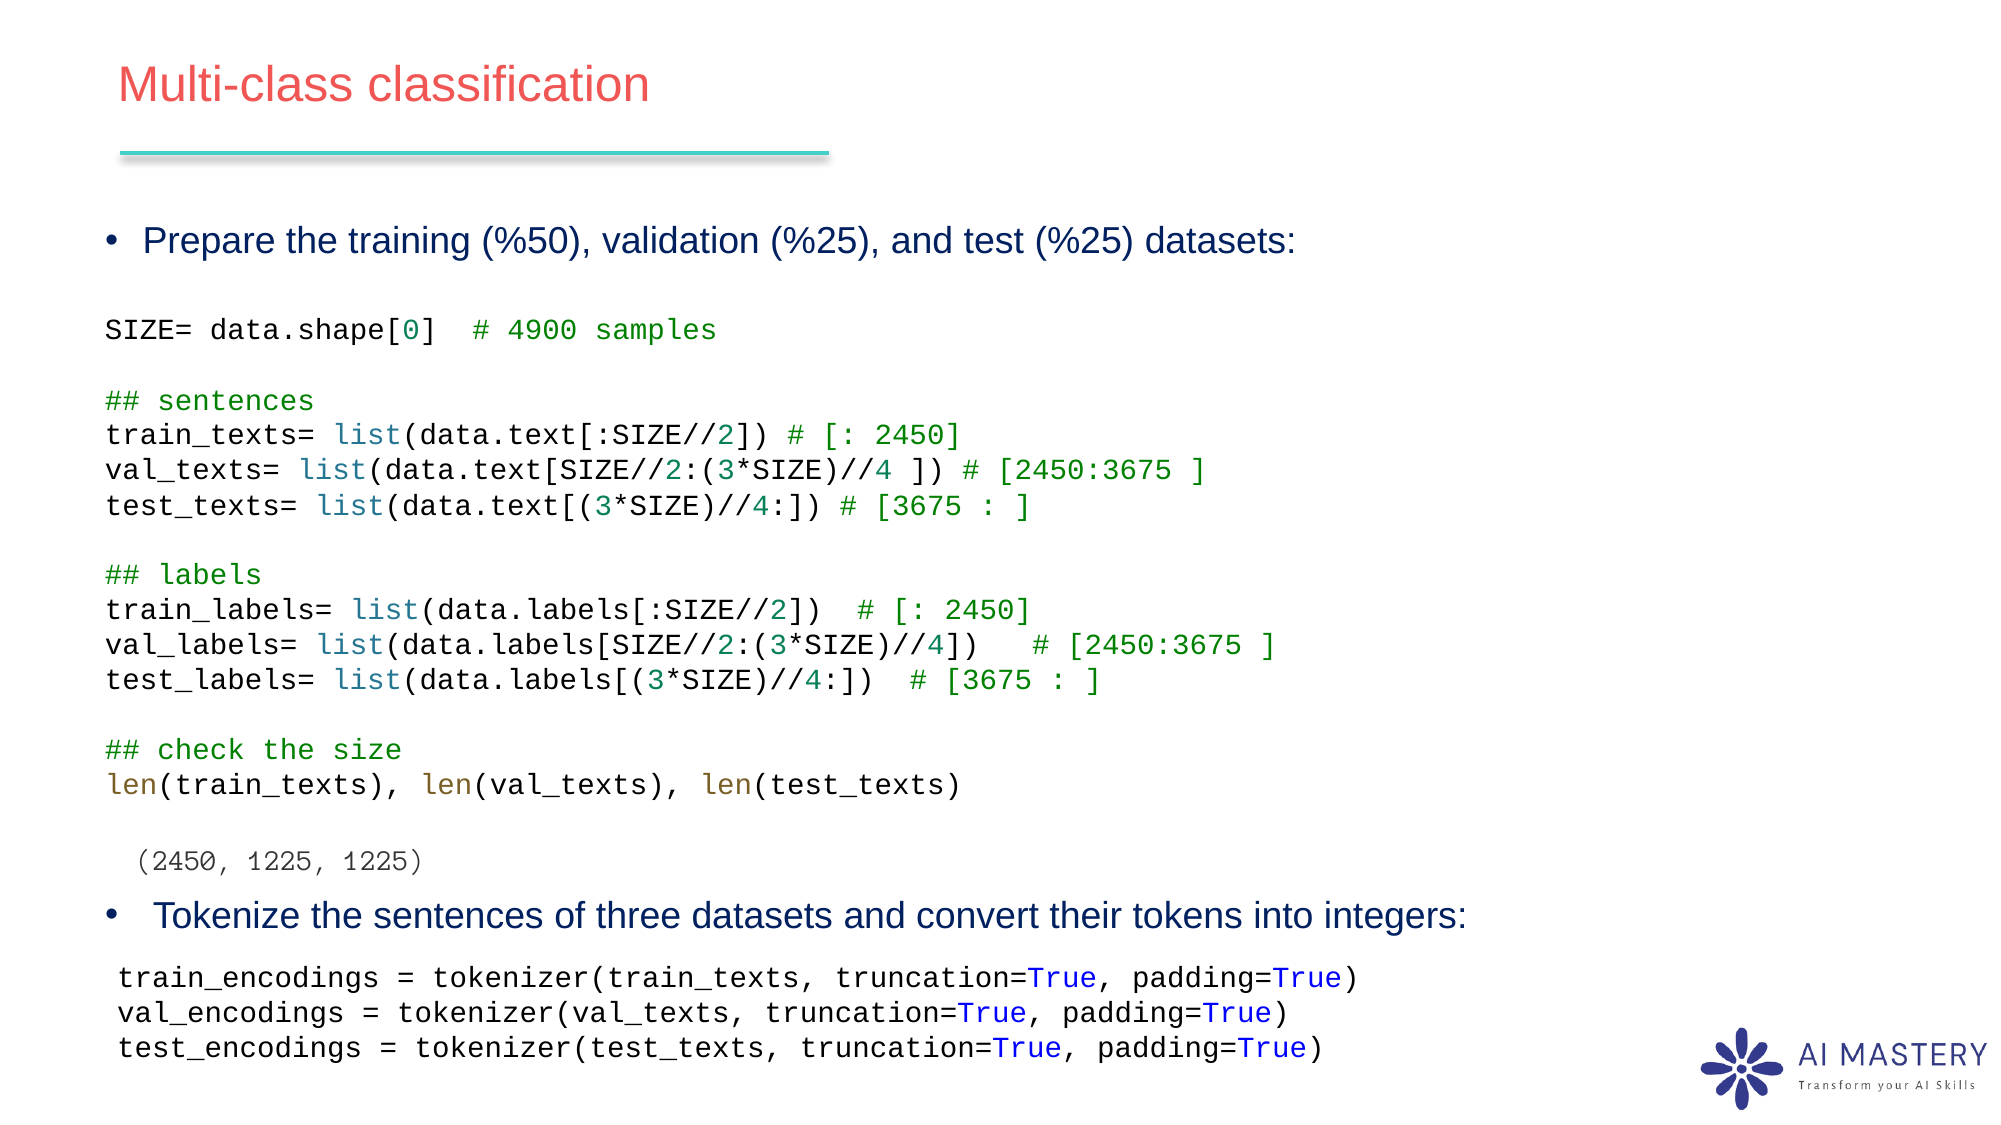

# Multi-class classification
Prepare the training (%50), validation (%25), and test (%25) datasets:

 Tokenize the sentences of three datasets and convert their tokens into integers:
SIZE= data.shape[0]  # 4900 samples
## sentences
train_texts= list(data.text[:SIZE//2]) # [: 2450]
val_texts= list(data.text[SIZE//2:(3*SIZE)//4 ]) # [2450:3675 ]
test_texts= list(data.text[(3*SIZE)//4:]) # [3675 : ]
## labels
train_labels= list(data.labels[:SIZE//2])  # [: 2450]
val_labels= list(data.labels[SIZE//2:(3*SIZE)//4])   # [2450:3675 ]
test_labels= list(data.labels[(3*SIZE)//4:])  # [3675 : ]
## check the size
len(train_texts), len(val_texts), len(test_texts)
(2450, 1225, 1225)
train_encodings = tokenizer(train_texts, truncation=True, padding=True)
val_encodings = tokenizer(val_texts, truncation=True, padding=True)
test_encodings = tokenizer(test_texts, truncation=True, padding=True)